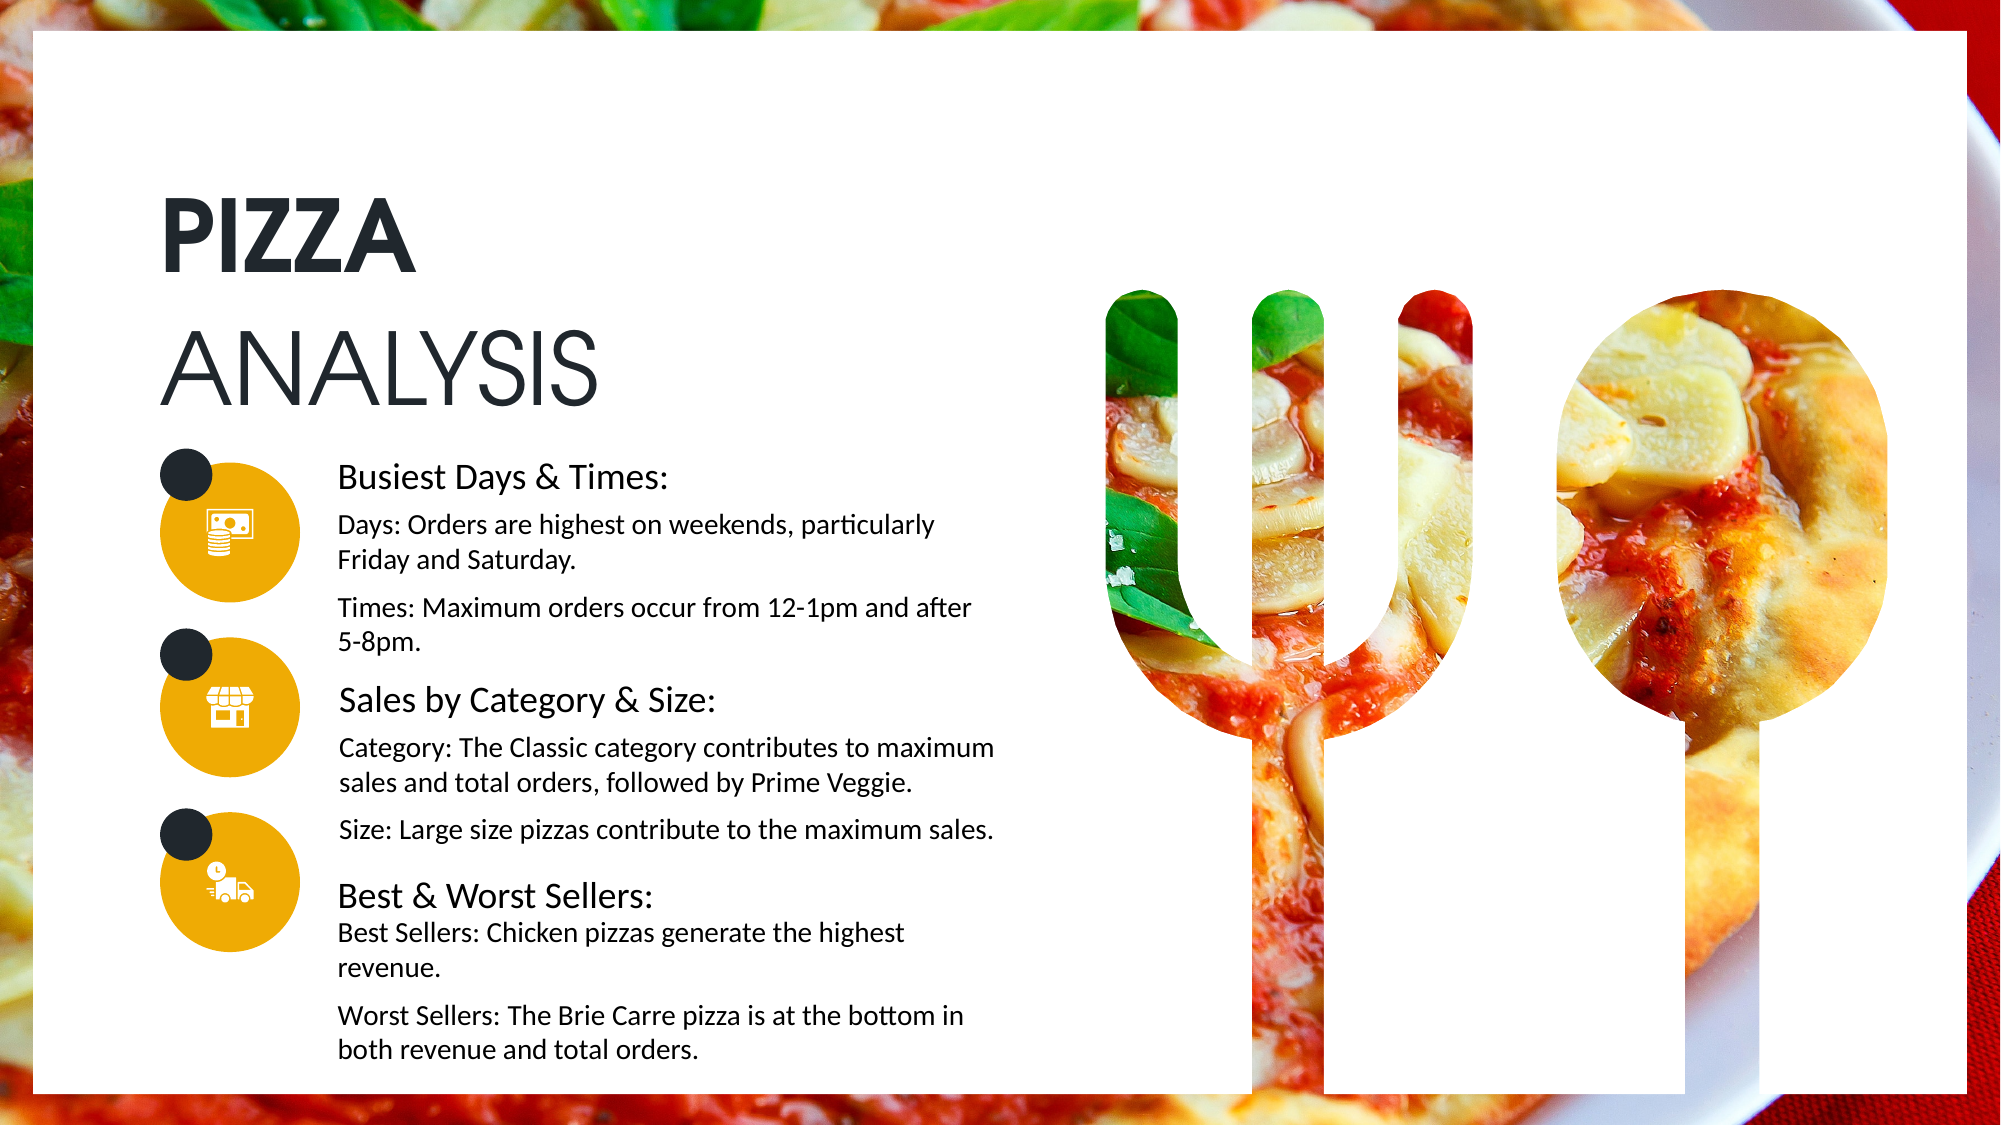

PIZZA
ANALYSIS

Busiest Days & Times:
Days: Orders are highest on weekends, particularly Friday and Saturday.
Times: Maximum orders occur from 12-1pm and after 5-8pm.

Sales by Category & Size:
Category: The Classic category contributes to maximum sales and total orders, followed by Prime Veggie.
Size: Large size pizzas contribute to the maximum sales.

Best & Worst Sellers:

Best Sellers: Chicken pizzas generate the highest revenue.
Worst Sellers: The Brie Carre pizza is at the bottom in both revenue and total orders.